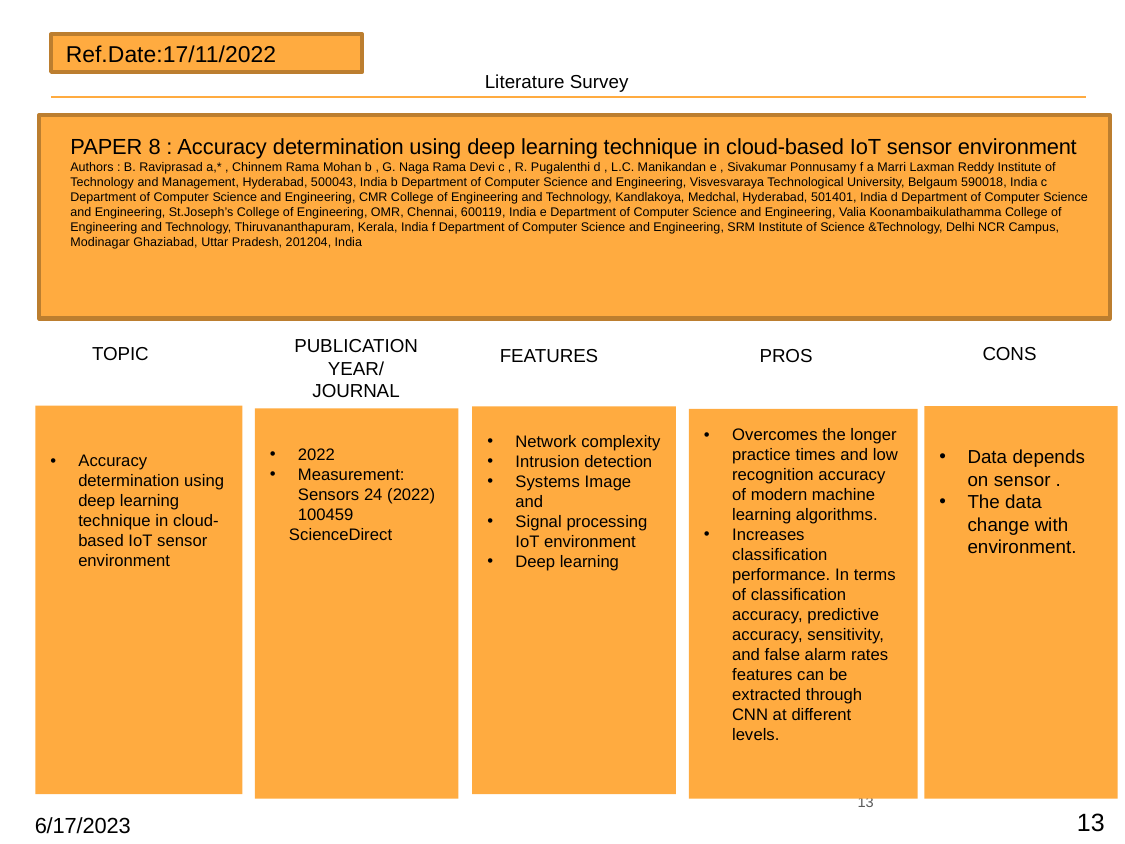

Literature Survey
Ref.Date:17/11/2022

PAPER 8 : Accuracy determination using deep learning technique in cloud-based IoT sensor environment
Authors : B. Raviprasad a,* , Chinnem Rama Mohan b , G. Naga Rama Devi c , R. Pugalenthi d , L.C. Manikandan e , Sivakumar Ponnusamy f a Marri Laxman Reddy Institute of Technology and Management, Hyderabad, 500043, India b Department of Computer Science and Engineering, Visvesvaraya Technological University, Belgaum 590018, India c Department of Computer Science and Engineering, CMR College of Engineering and Technology, Kandlakoya, Medchal, Hyderabad, 501401, India d Department of Computer Science and Engineering, St.Joseph’s College of Engineering, OMR, Chennai, 600119, India e Department of Computer Science and Engineering, Valia Koonambaikulathamma College of Engineering and Technology, Thiruvananthapuram, Kerala, India f Department of Computer Science and Engineering, SRM Institute of Science &Technology, Delhi NCR Campus, Modinagar Ghaziabad, Uttar Pradesh, 201204, India
PUBLICATION YEAR/
JOURNAL

CONS
TOPIC
PROS
FEATURES
Accuracy determination using deep learning technique in cloud-based IoT sensor environment

Data depends on sensor .
The data change with environment.

Network complexity
Intrusion detection
Systems Image and
Signal processing IoT environment
Deep learning

2022
Measurement: Sensors 24 (2022) 100459
    ScienceDirect

Overcomes the longer practice times and low recognition accuracy of modern machine learning algorithms.
Increases classification performance. In terms of classification accuracy, predictive accuracy, sensitivity, and false alarm rates features can be extracted through CNN at different levels.

13
13
6/17/2023